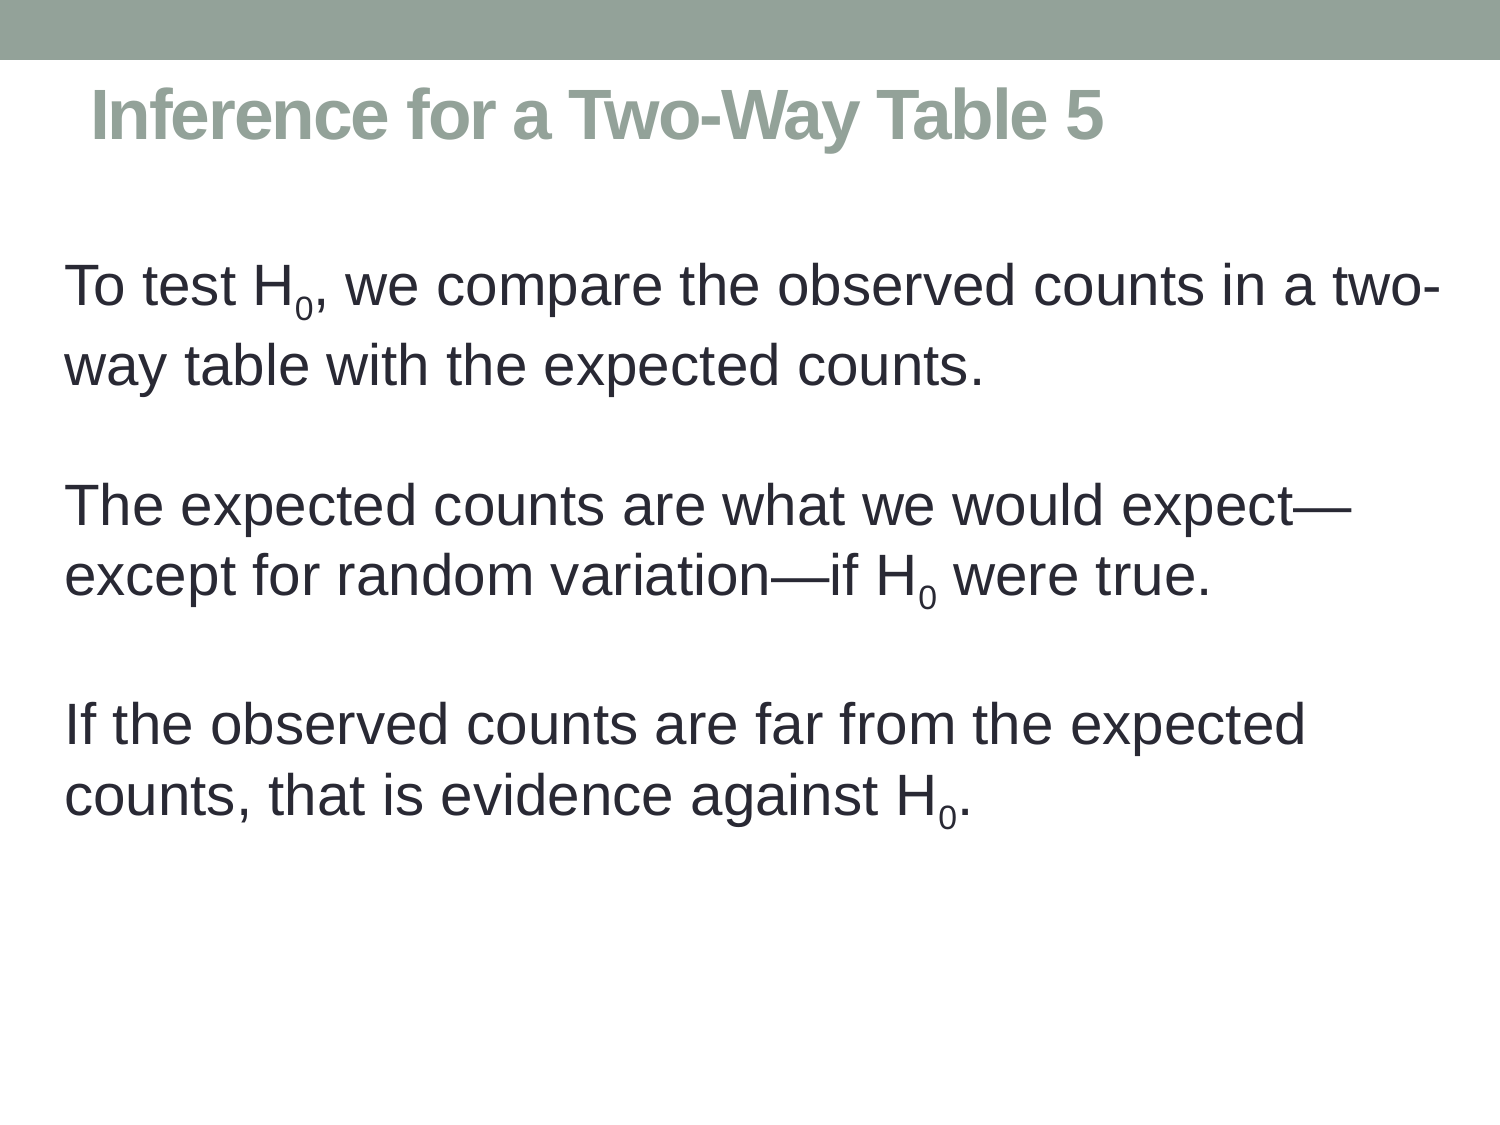

# Inference for a Two-Way Table 5
To test H0, we compare the observed counts in a two-way table with the expected counts.

The expected counts are what we would expect—except for random variation—if H0 were true.

If the observed counts are far from the expected counts, that is evidence against H0.